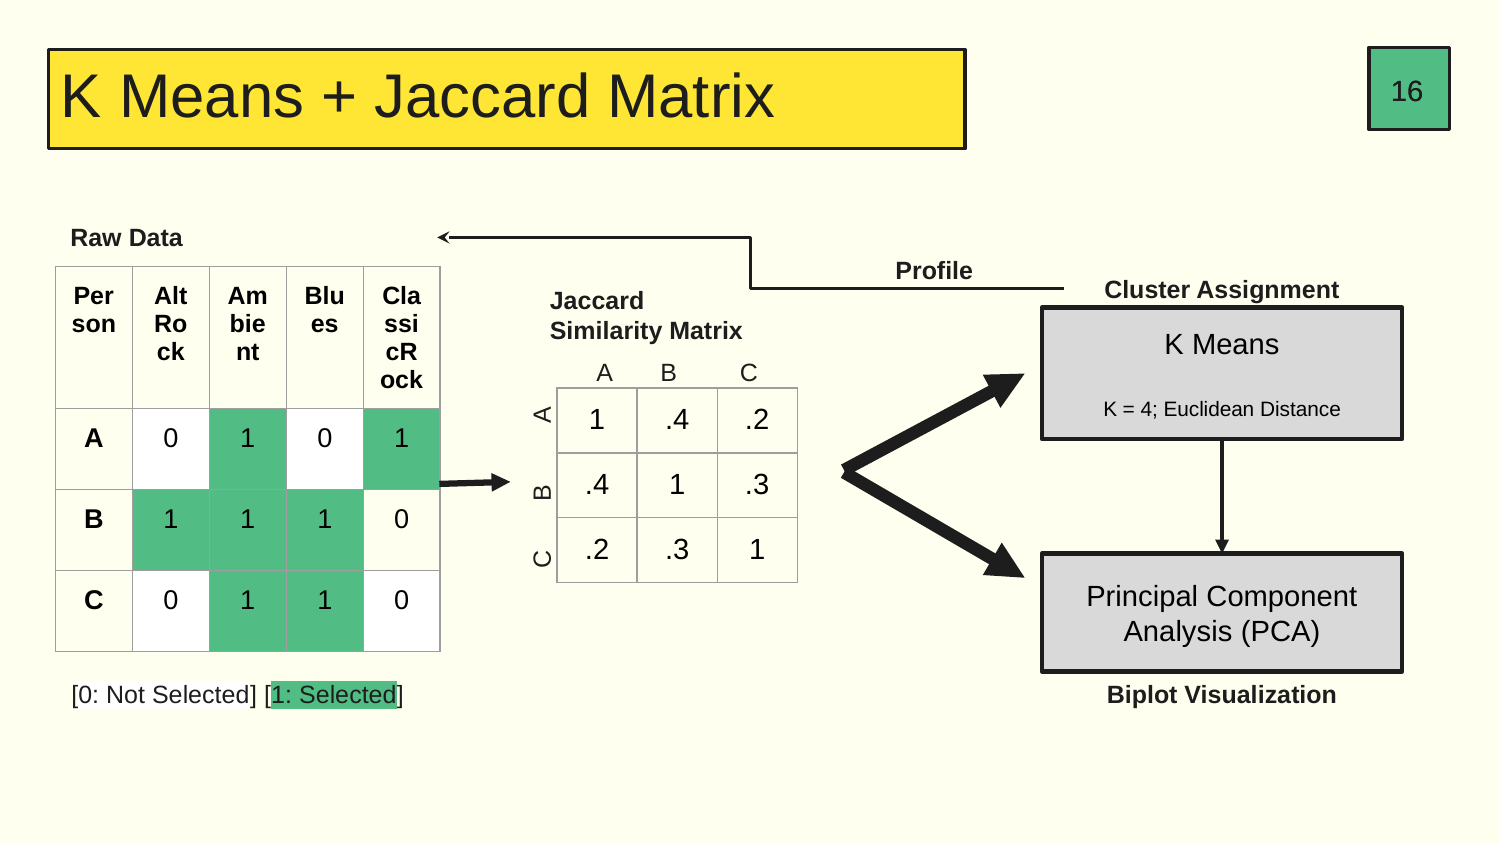

16
16
# K Means + Jaccard Matrix

Raw Data
Profile
Cluster Assignment
| Person | AltRock | Ambient | Blues | ClassicRock |
| --- | --- | --- | --- | --- |
| A | 0 | 1 | 0 | 1 |
| B | 1 | 1 | 1 | 0 |
| C | 0 | 1 | 1 | 0 |
Jaccard
Similarity Matrix
K Means
K = 4; Euclidean Distance
A       B         C
| 1 | .4 | .2 |
| --- | --- | --- |
| .4 | 1 | .3 |
| .2 | .3 | 1 |
C       B         A
Principal Component Analysis (PCA)
[0: Not Selected] [1: Selected]
Biplot Visualization